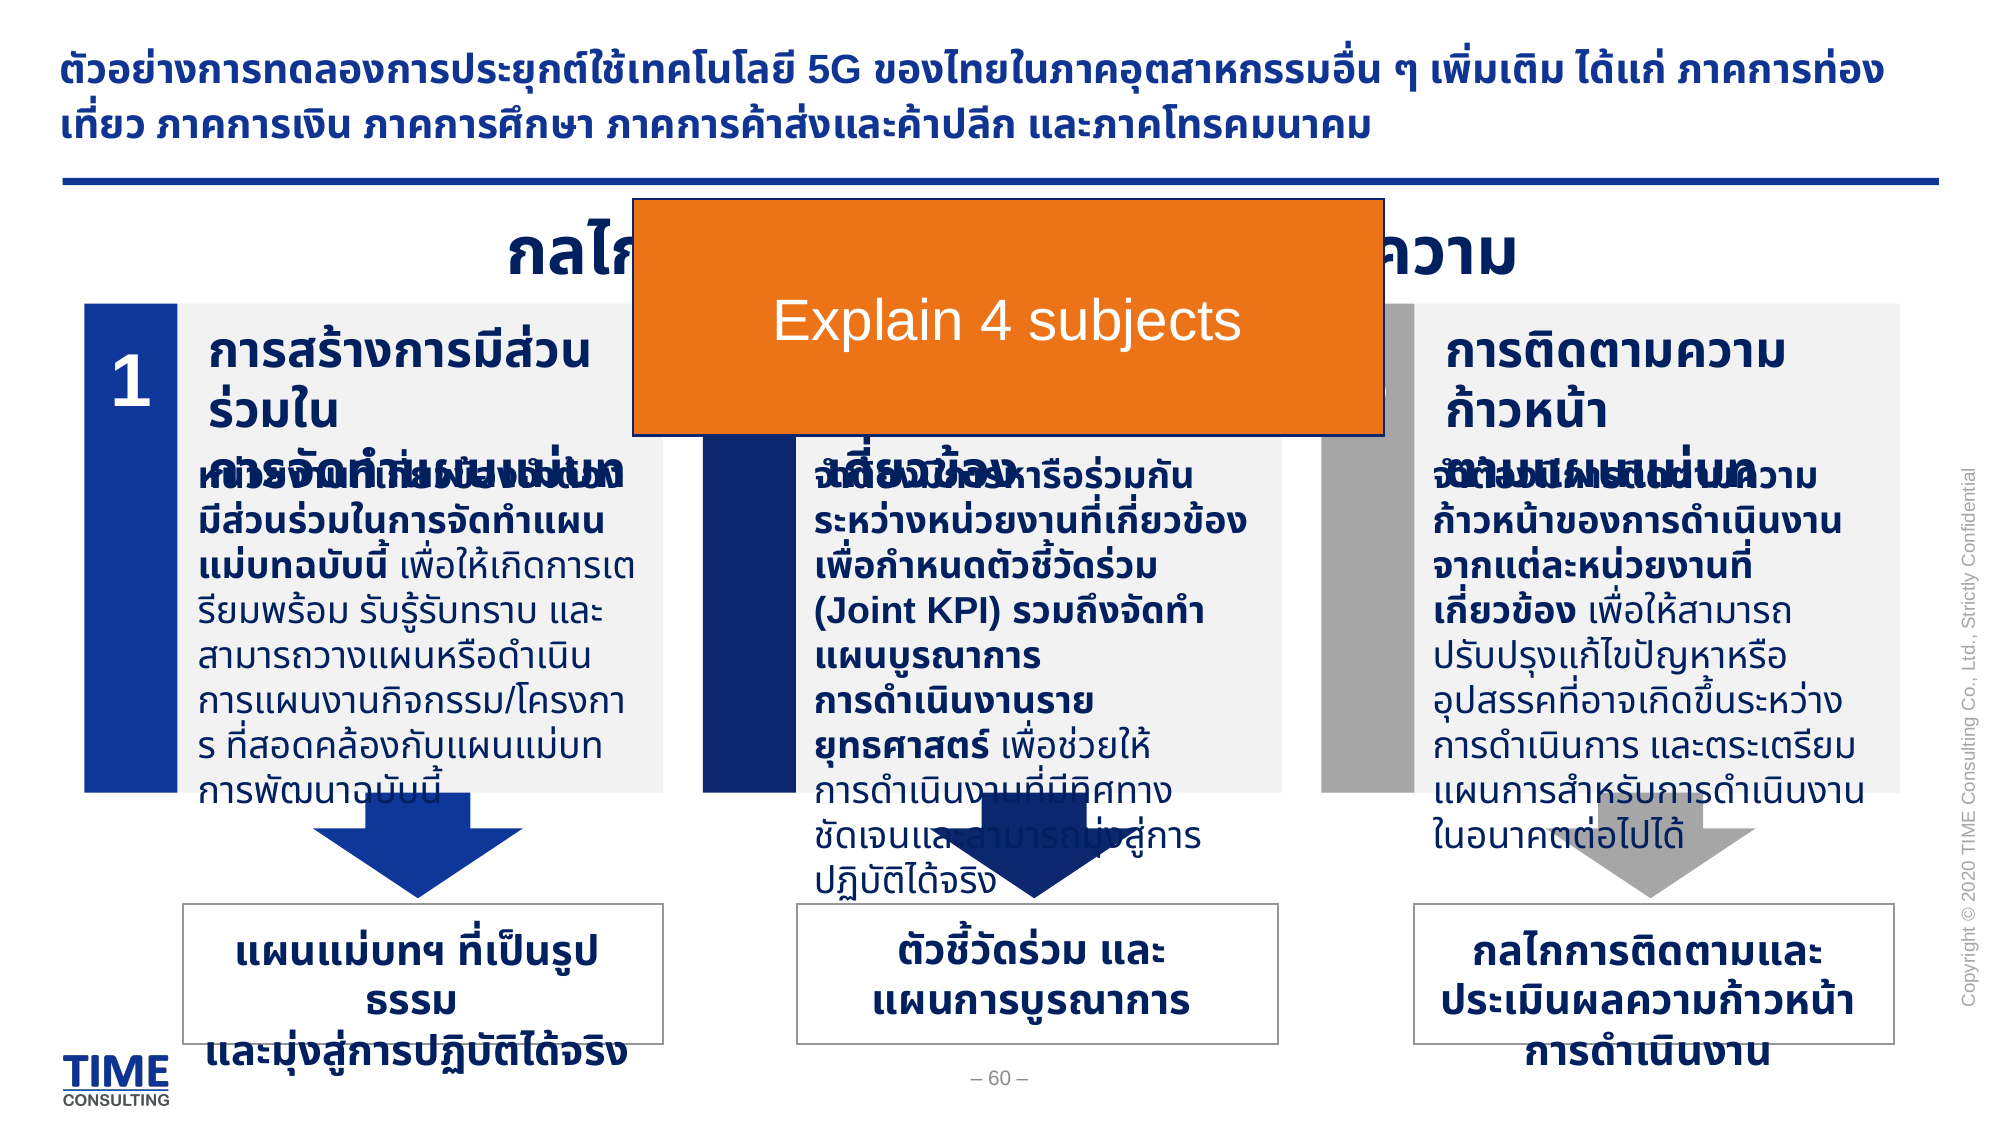

# ตัวอย่างการทดลองการประยุกต์ใช้เทคโนโลยี 5G ของไทยในภาคอุตสาหกรรมอื่น ๆ เพิ่มเติม ได้แก่ ภาคการท่องเที่ยว ภาคการเงิน ภาคการศึกษา ภาคการค้าส่งและค้าปลีก และภาคโทรคมนาคม
Explain 4 subjects
กลไกการขับเคลื่อนแผนแม่บทสู่ความสำเร็จ

การสร้างการมีส่วนร่วมใน
การจัดทำแผนแม่บท
การบูรณาการร่วมกันระหว่างหน่วยงานที่เกี่ยวข้อง
การติดตามความก้าวหน้า
ตามแผนแม่บท
1
2
3
หน่วยงานที่เกี่ยวข้องจำต้องมีส่วนร่วมในการจัดทำแผนแม่บทฉบับนี้ เพื่อให้เกิดการเตรียมพร้อม รับรู้รับทราบ และสามารถวางแผนหรือดำเนินการแผนงานกิจกรรม/โครงการ ที่สอดคล้องกับแผนแม่บทการพัฒนาฉบับนี้
จำต้องมีการหารือร่วมกันระหว่างหน่วยงานที่เกี่ยวข้อง เพื่อกำหนดตัวชี้วัดร่วม (Joint KPI) รวมถึงจัดทำแผนบูรณาการ
การดำเนินงานรายยุทธศาสตร์ เพื่อช่วยให้
การดำเนินงานที่มีทิศทางชัดเจนและสามารถมุ่งสู่การปฏิบัติได้จริง
จำต้องมีการติดตามความก้าวหน้าของการดำเนินงานจากแต่ละหน่วยงานที่เกี่ยวข้อง เพื่อให้สามารถปรับปรุงแก้ไขปัญหาหรืออุปสรรคที่อาจเกิดขึ้นระหว่างการดำเนินการ และตระเตรียมแผนการสำหรับการดำเนินงานในอนาคตต่อไปได้

แผนแม่บทฯ ที่เป็นรูปธรรม
และมุ่งสู่การปฏิบัติได้จริง
ตัวชี้วัดร่วม และ
แผนการบูรณาการ
กลไกการติดตามและประเมินผลความก้าวหน้าการดำเนินงาน